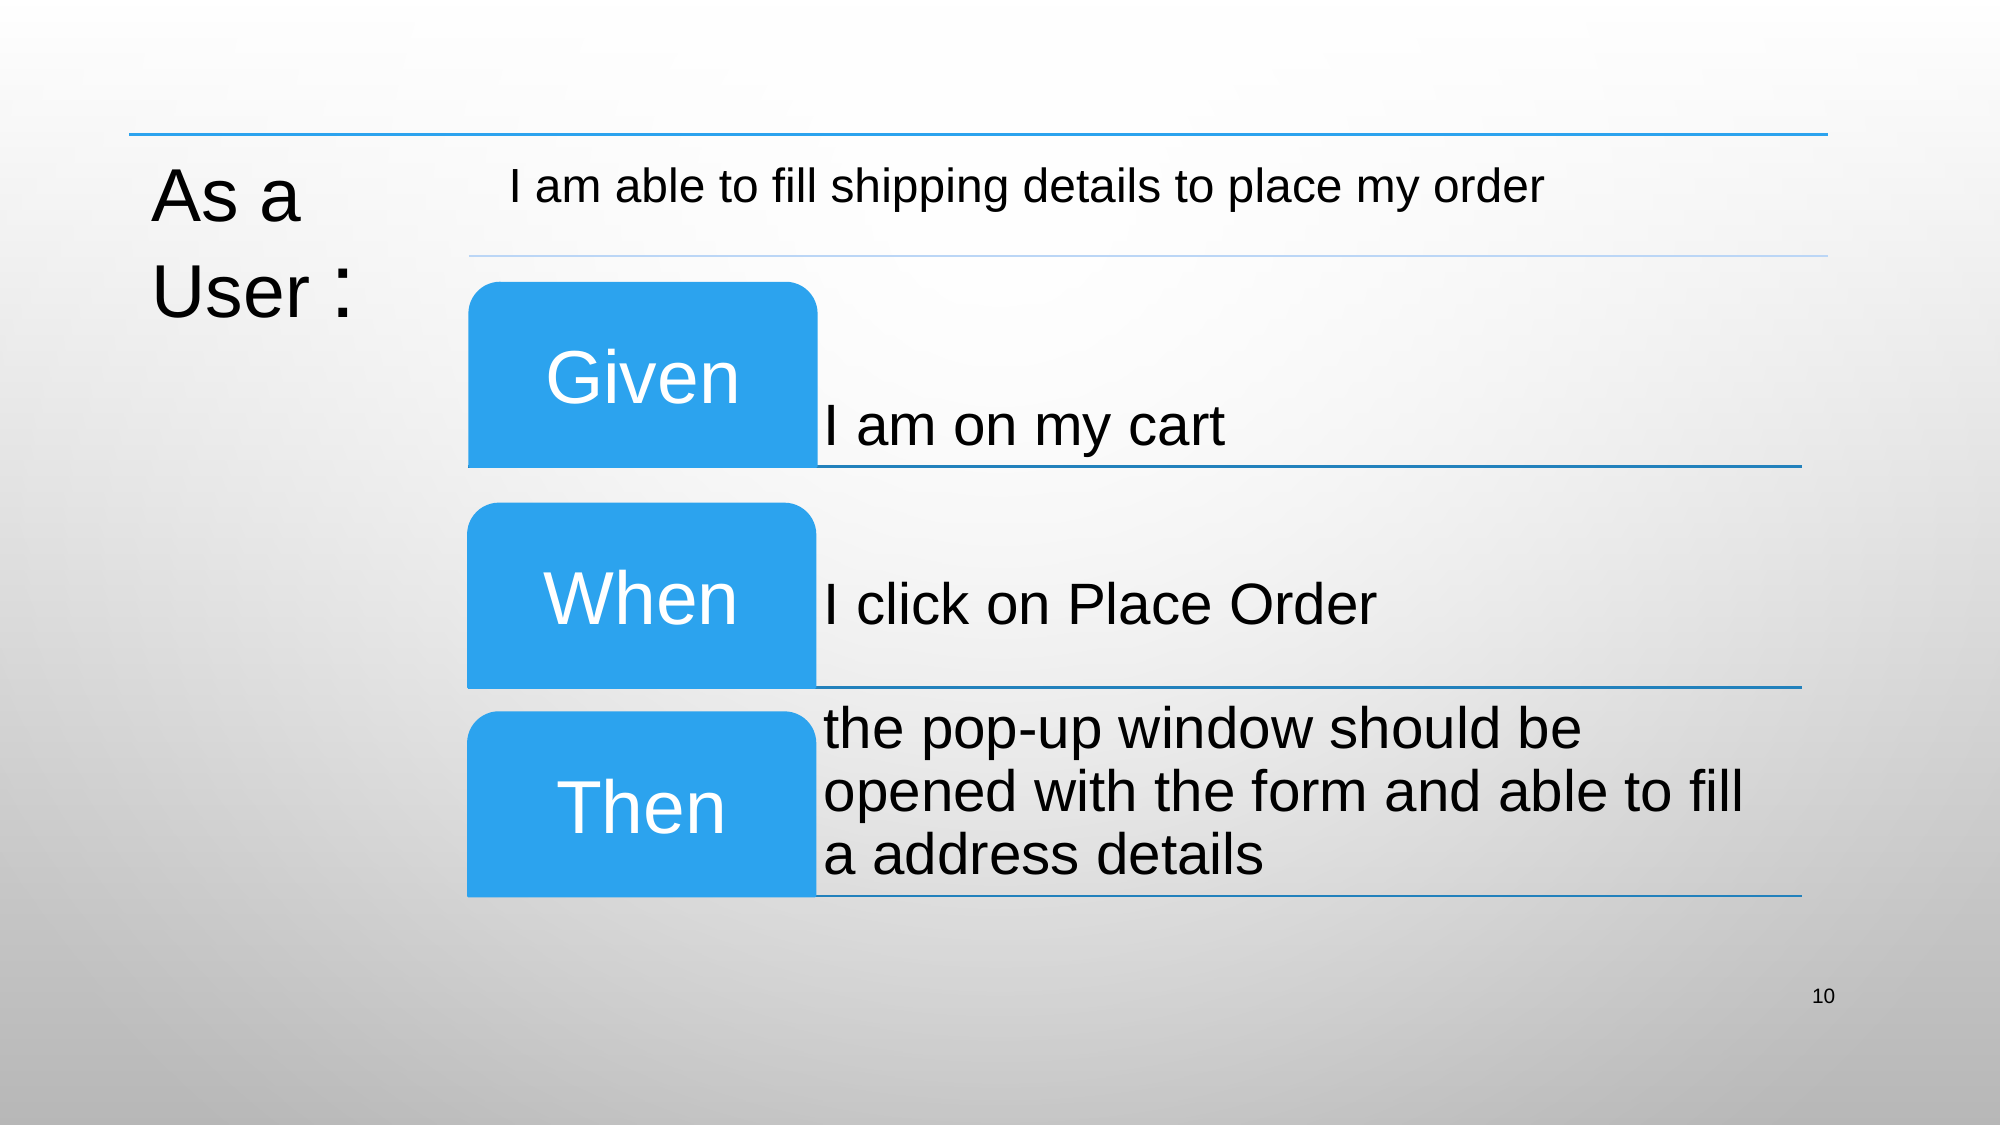

As a User :

I am able to fill shipping details to place my order

I am on my cart
Given
I click on Place Order

When

the pop-up window should be opened with the form and able to fill a address details
Then

10